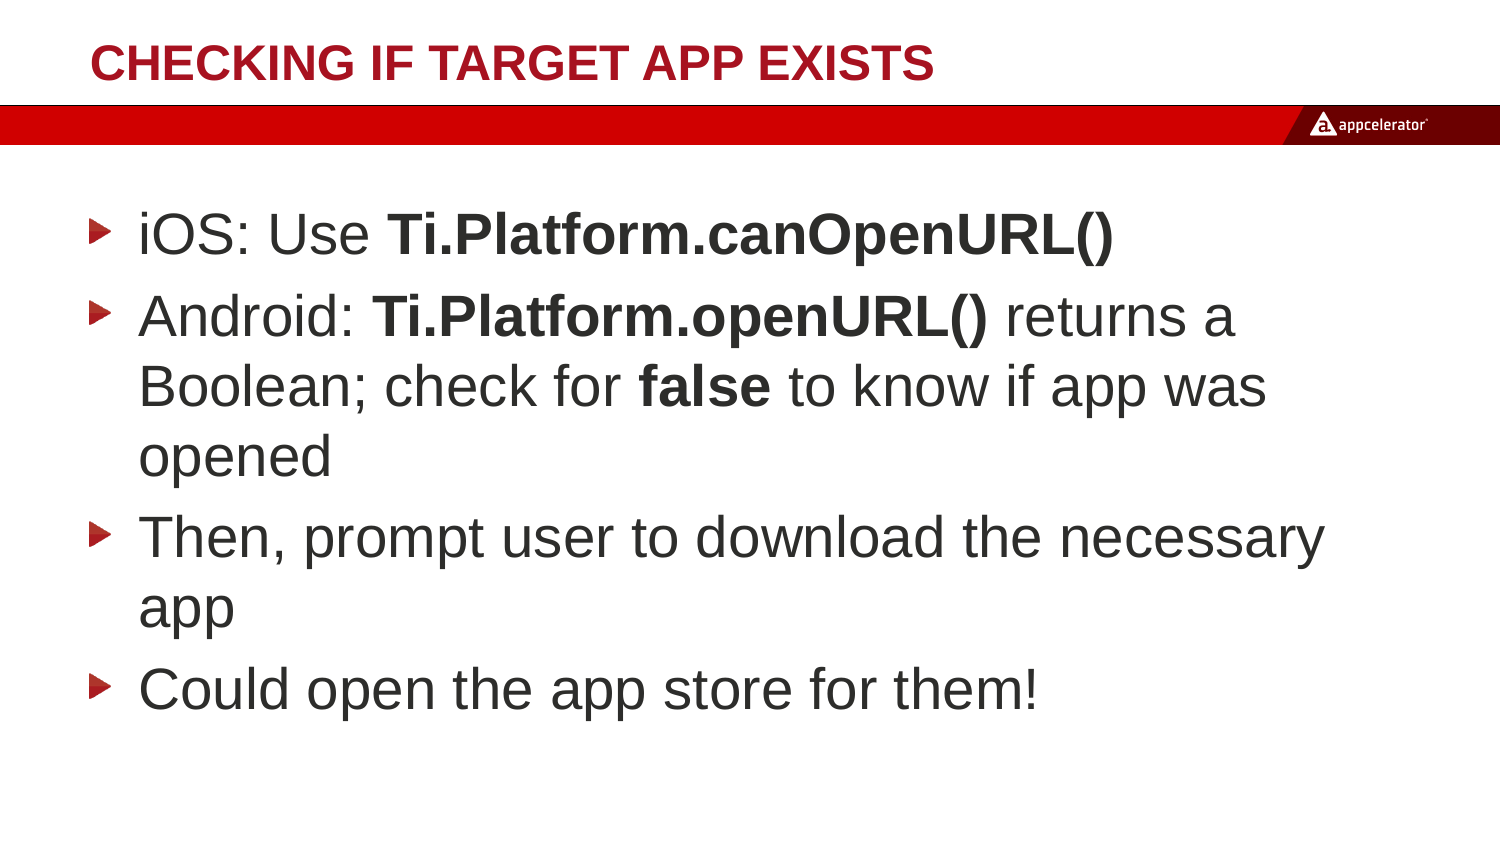

# Checking if Target App Exists
iOS: Use Ti.Platform.canOpenURL()
Android: Ti.Platform.openURL() returns a Boolean; check for false to know if app was opened
Then, prompt user to download the necessary app
Could open the app store for them!